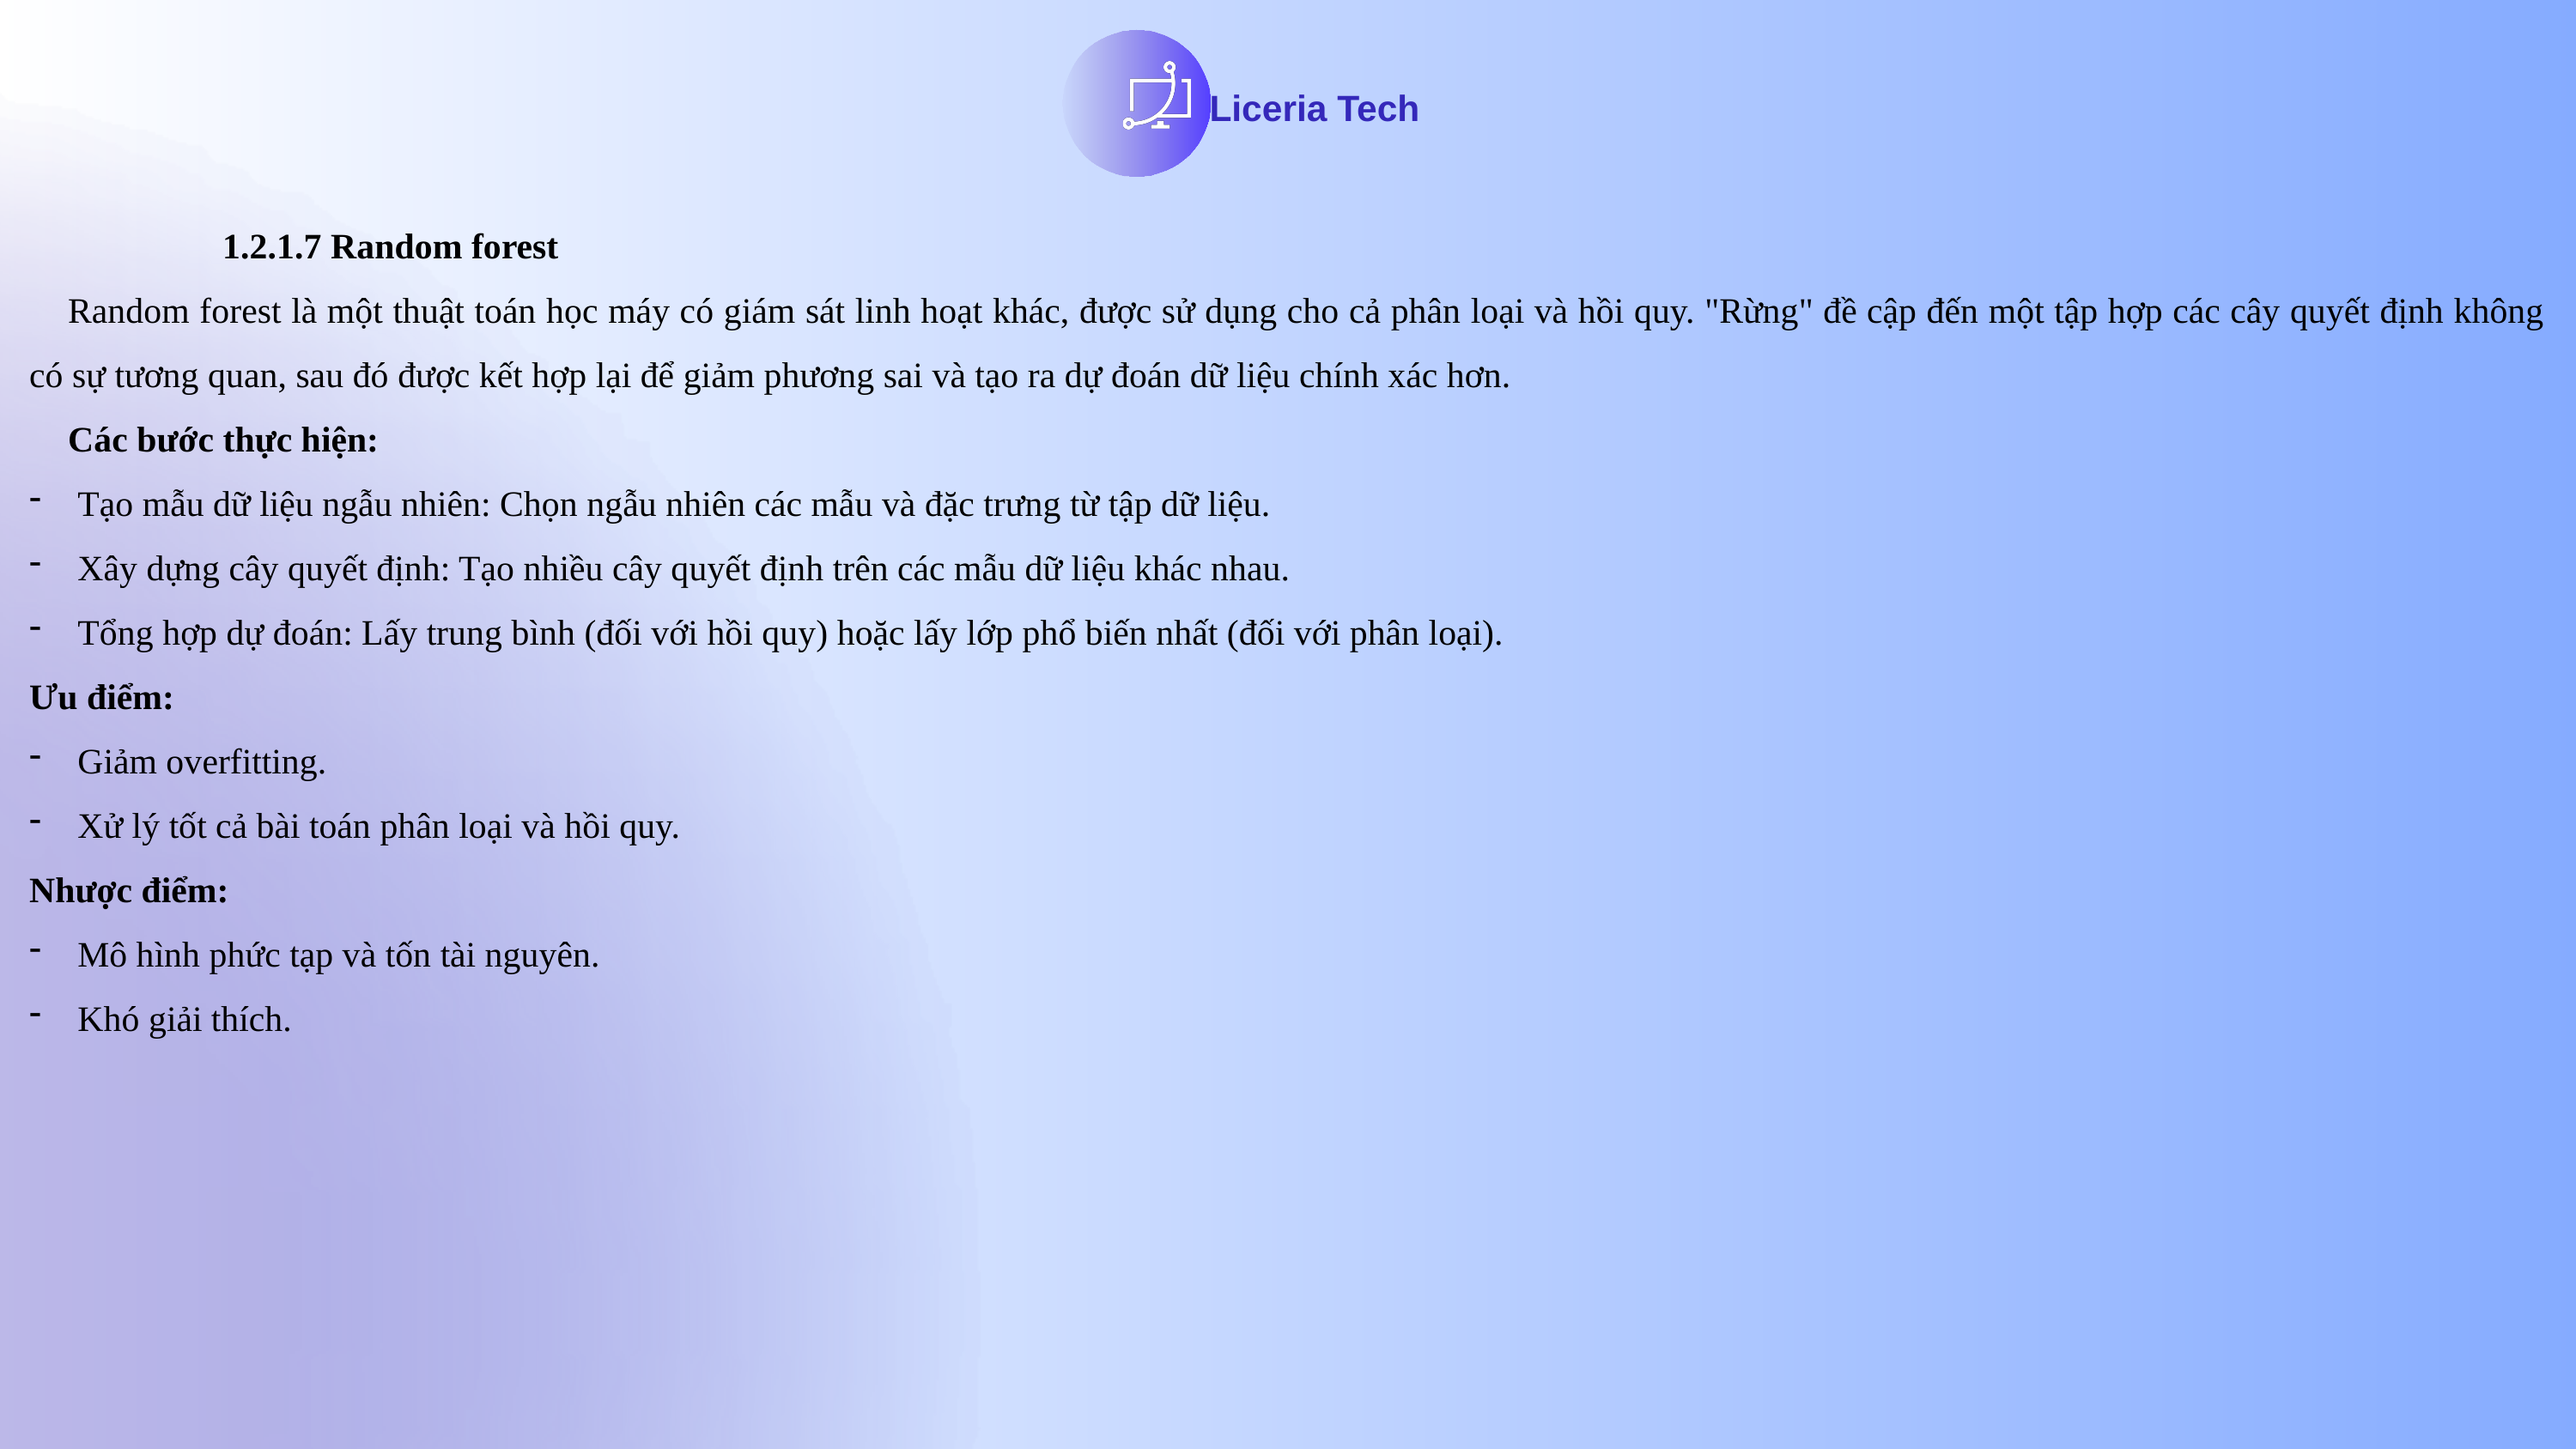

Liceria Tech
1.2.1.7 Random forest
Random forest là một thuật toán học máy có giám sát linh hoạt khác, được sử dụng cho cả phân loại và hồi quy. "Rừng" đề cập đến một tập hợp các cây quyết định không có sự tương quan, sau đó được kết hợp lại để giảm phương sai và tạo ra dự đoán dữ liệu chính xác hơn.
Các bước thực hiện:
Tạo mẫu dữ liệu ngẫu nhiên: Chọn ngẫu nhiên các mẫu và đặc trưng từ tập dữ liệu.
Xây dựng cây quyết định: Tạo nhiều cây quyết định trên các mẫu dữ liệu khác nhau.
Tổng hợp dự đoán: Lấy trung bình (đối với hồi quy) hoặc lấy lớp phổ biến nhất (đối với phân loại).
Ưu điểm:
Giảm overfitting.
Xử lý tốt cả bài toán phân loại và hồi quy.
Nhược điểm:
Mô hình phức tạp và tốn tài nguyên.
Khó giải thích.